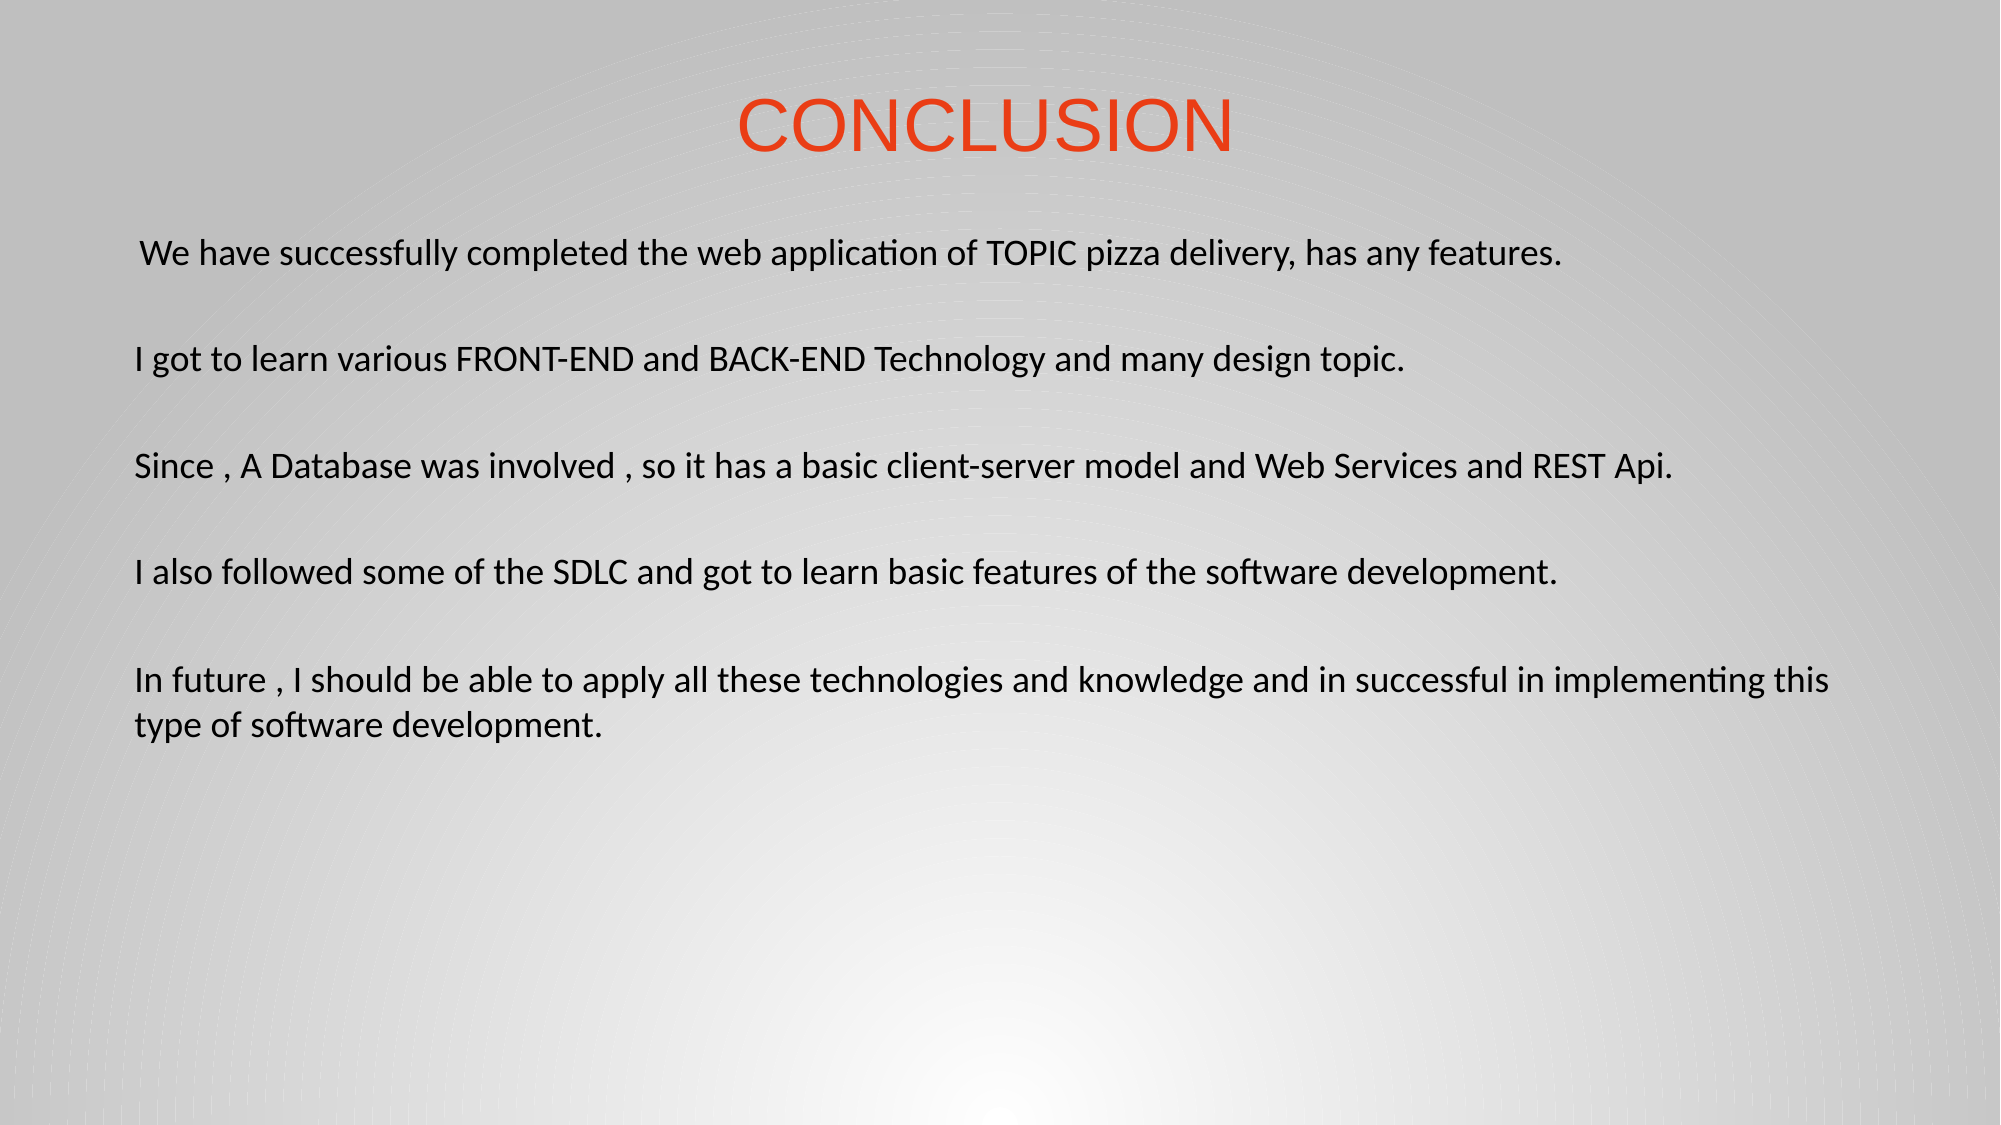

CONCLUSION
We have successfully completed the web application of TOPIC pizza delivery, has any features.
I got to learn various FRONT-END and BACK-END Technology and many design topic.
Since , A Database was involved , so it has a basic client-server model and Web Services and REST Api.
I also followed some of the SDLC and got to learn basic features of the software development.
In future , I should be able to apply all these technologies and knowledge and in successful in implementing this type of software development.